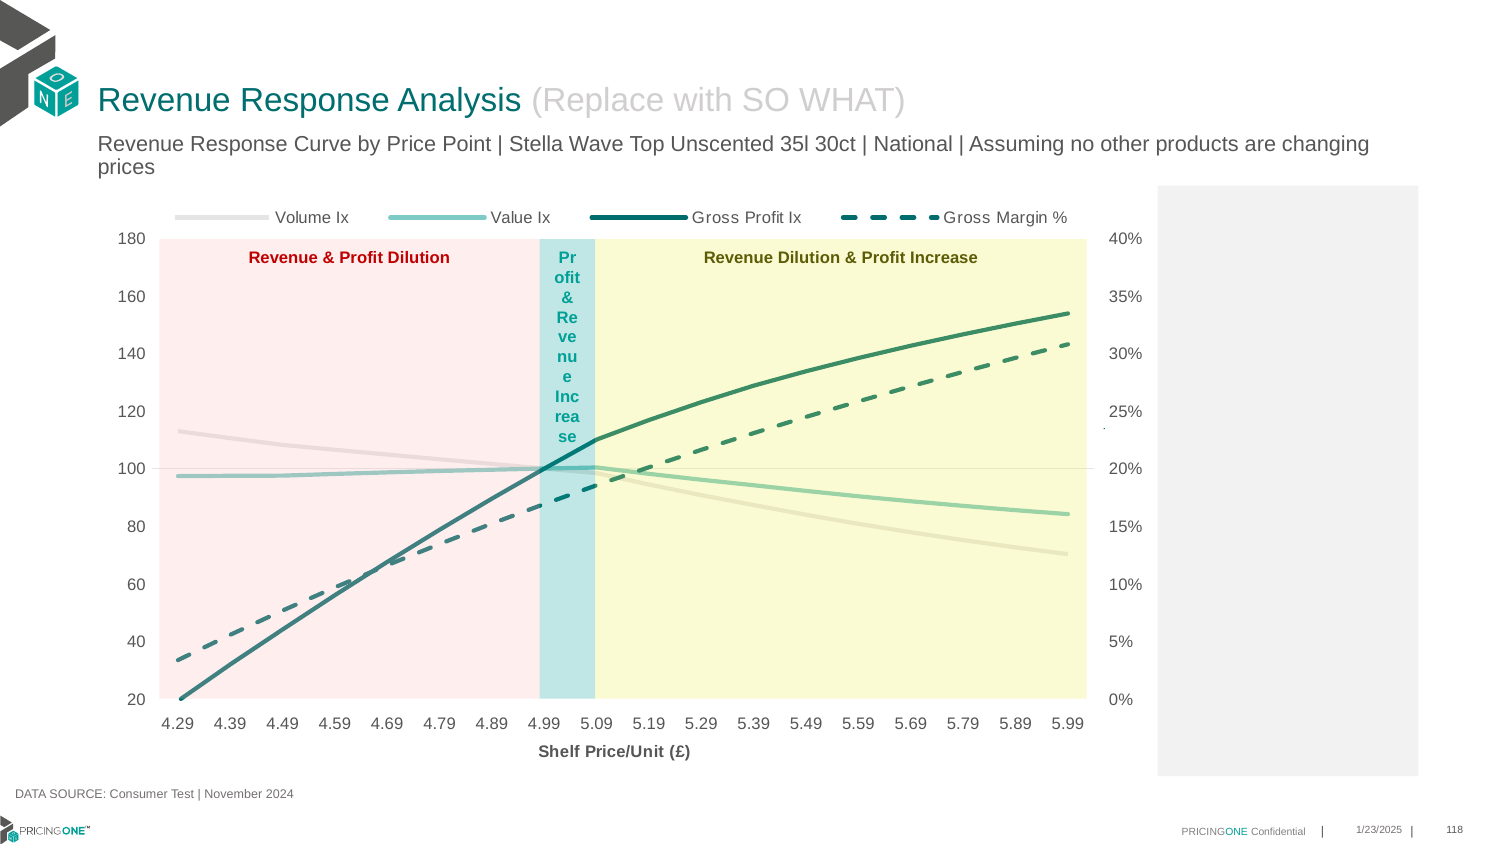

# Revenue Response Analysis (Replace with SO WHAT)

Revenue Response Curve by Price Point | Stella Wave Top Unscented 35l 30ct | National | Assuming no other products are changing prices

### Chart:

| Category | Volume Ix | Value Ix | Gross Profit Ix | Gross Margin % |
|---|---|---|---|---|
| 4.29 | 112.97395753551498 | 97.37399223859995 | 19.279321993205144 | 0.033619066122740786 |
| 4.39 | 110.56143384668415 | 97.47685150669773 | 31.956166562895483 | 0.05563229924067363 |
| 4.49 | 108.2107066946522 | 97.53989340541895 | 44.092064270633756 | 0.07666498745357642 |
| 4.59 | 106.52653307317826 | 98.12369401029346 | 56.02327848303077 | 0.09678121866373791 |
| 4.69 | 104.86320345382983 | 98.66013128937534 | 67.57230753255223 | 0.1160396148542766 |
| 4.79 | 103.22089375812023 | 99.15067839151733 | 78.7464819961635 | 0.13449390264437502 |
| 4.89 | 101.59977266657285 | 99.59680995562535 | 89.55321572123192 | 0.15219341383774174 |
| 4.99 | 100.0 | 100.0 | 100.0 | 0.1691835257848809 |
| 5.09 | 98.42172497434856 | 100.36171949178416 | 110.09439644879444 | 0.18550604983625893 |
| 5.19 | 94.43111677379726 | 98.15714246071161 | 116.86083531069282 | 0.20119957488758342 |
| 5.29 | 90.72615418487551 | 96.0982231605022 | 123.07024628235719 | 0.21629977195965155 |
| 5.39 | 87.28841237068282 | 94.18182936909227 | 128.79622731711572 | 0.23083966487320173 |
| 5.49 | 83.91123144587029 | 92.20144158200301 | 133.80165362293798 | 0.24484987134181382 |
| 5.59 | 80.76636475755087 | 90.347301803257 | 138.40419966184402 | 0.2583588181872195 |
| 5.69 | 77.84076535629599 | 88.6182829149822 | 142.66219269062964 | 0.27139293386055513 |
| 5.79 | 75.12100095280667 | 87.01179494535091 | 146.62713102045814 | 0.28397682101322236 |
| 5.89 | 72.59350835507246 | 85.52404379176409 | 150.3439624091347 | 0.2961334114883799 |
| 5.99 | 70.24483856764 | 84.15030926434285 | 153.85152464968326 | 0.3078841057874052 |
Revenue & Profit Dilution
Profit & Revenue Increase
Revenue Dilution & Profit Increase

DATA SOURCE: Consumer Test | November 2024

1/23/2025
118